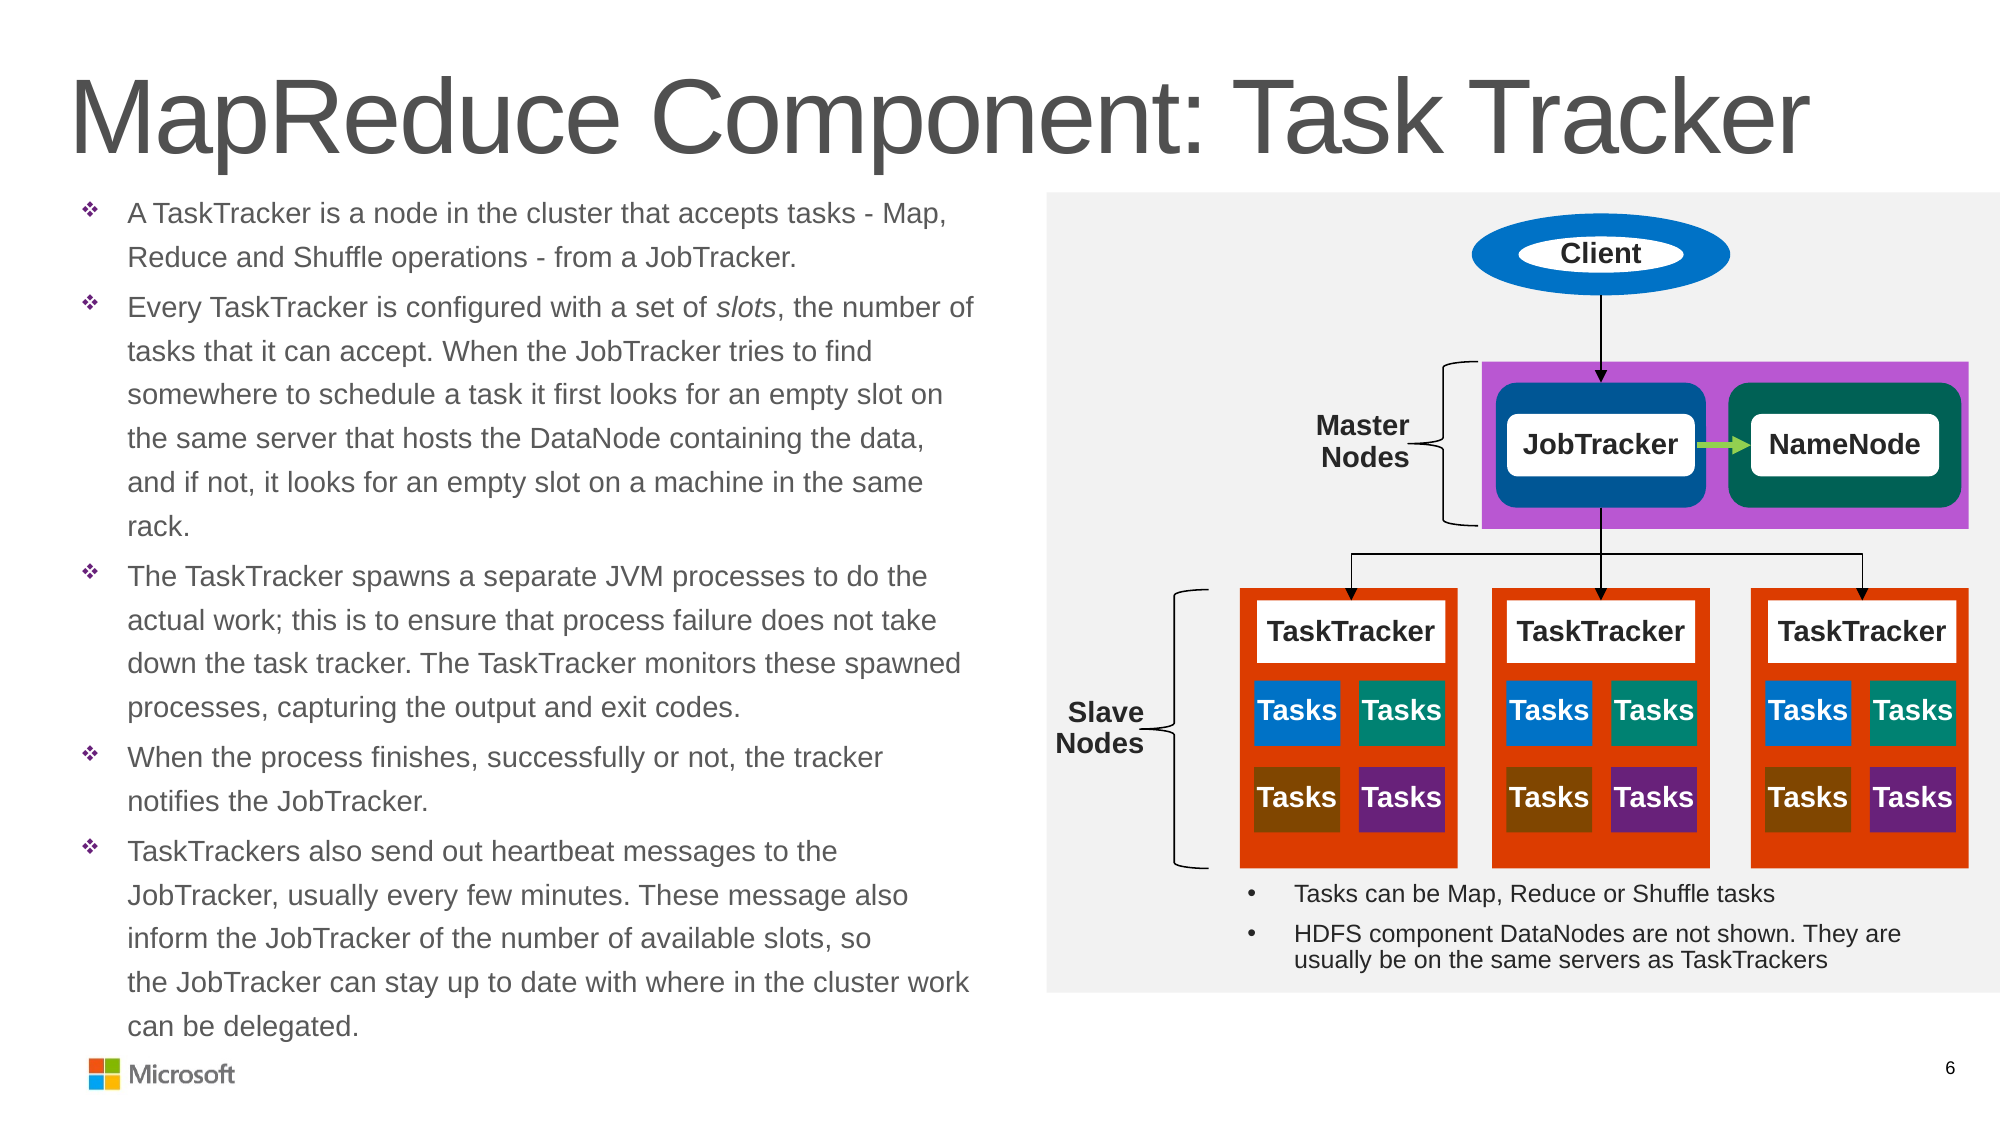

# MapReduce Component: Task Tracker
A TaskTracker is a node in the cluster that accepts tasks - Map, Reduce and Shuffle operations - from a JobTracker.
Every TaskTracker is configured with a set of slots, the number of tasks that it can accept. When the JobTracker tries to find somewhere to schedule a task it first looks for an empty slot on the same server that hosts the DataNode containing the data, and if not, it looks for an empty slot on a machine in the same rack.
The TaskTracker spawns a separate JVM processes to do the actual work; this is to ensure that process failure does not take down the task tracker. The TaskTracker monitors these spawned processes, capturing the output and exit codes.
When the process finishes, successfully or not, the tracker notifies the JobTracker.
TaskTrackers also send out heartbeat messages to the JobTracker, usually every few minutes. These message also inform the JobTracker of the number of available slots, so the JobTracker can stay up to date with where in the cluster work can be delegated.

Client
Master Nodes

JobTracker
NameNode

TaskTracker
Tasks
Tasks
Tasks
Tasks

TaskTracker
Tasks
Tasks
Tasks
Tasks

TaskTracker
Slave Nodes
Tasks
Tasks
Tasks
Tasks
Tasks can be Map, Reduce or Shuffle tasks
HDFS component DataNodes are not shown. They are usually be on the same servers as TaskTrackers
6